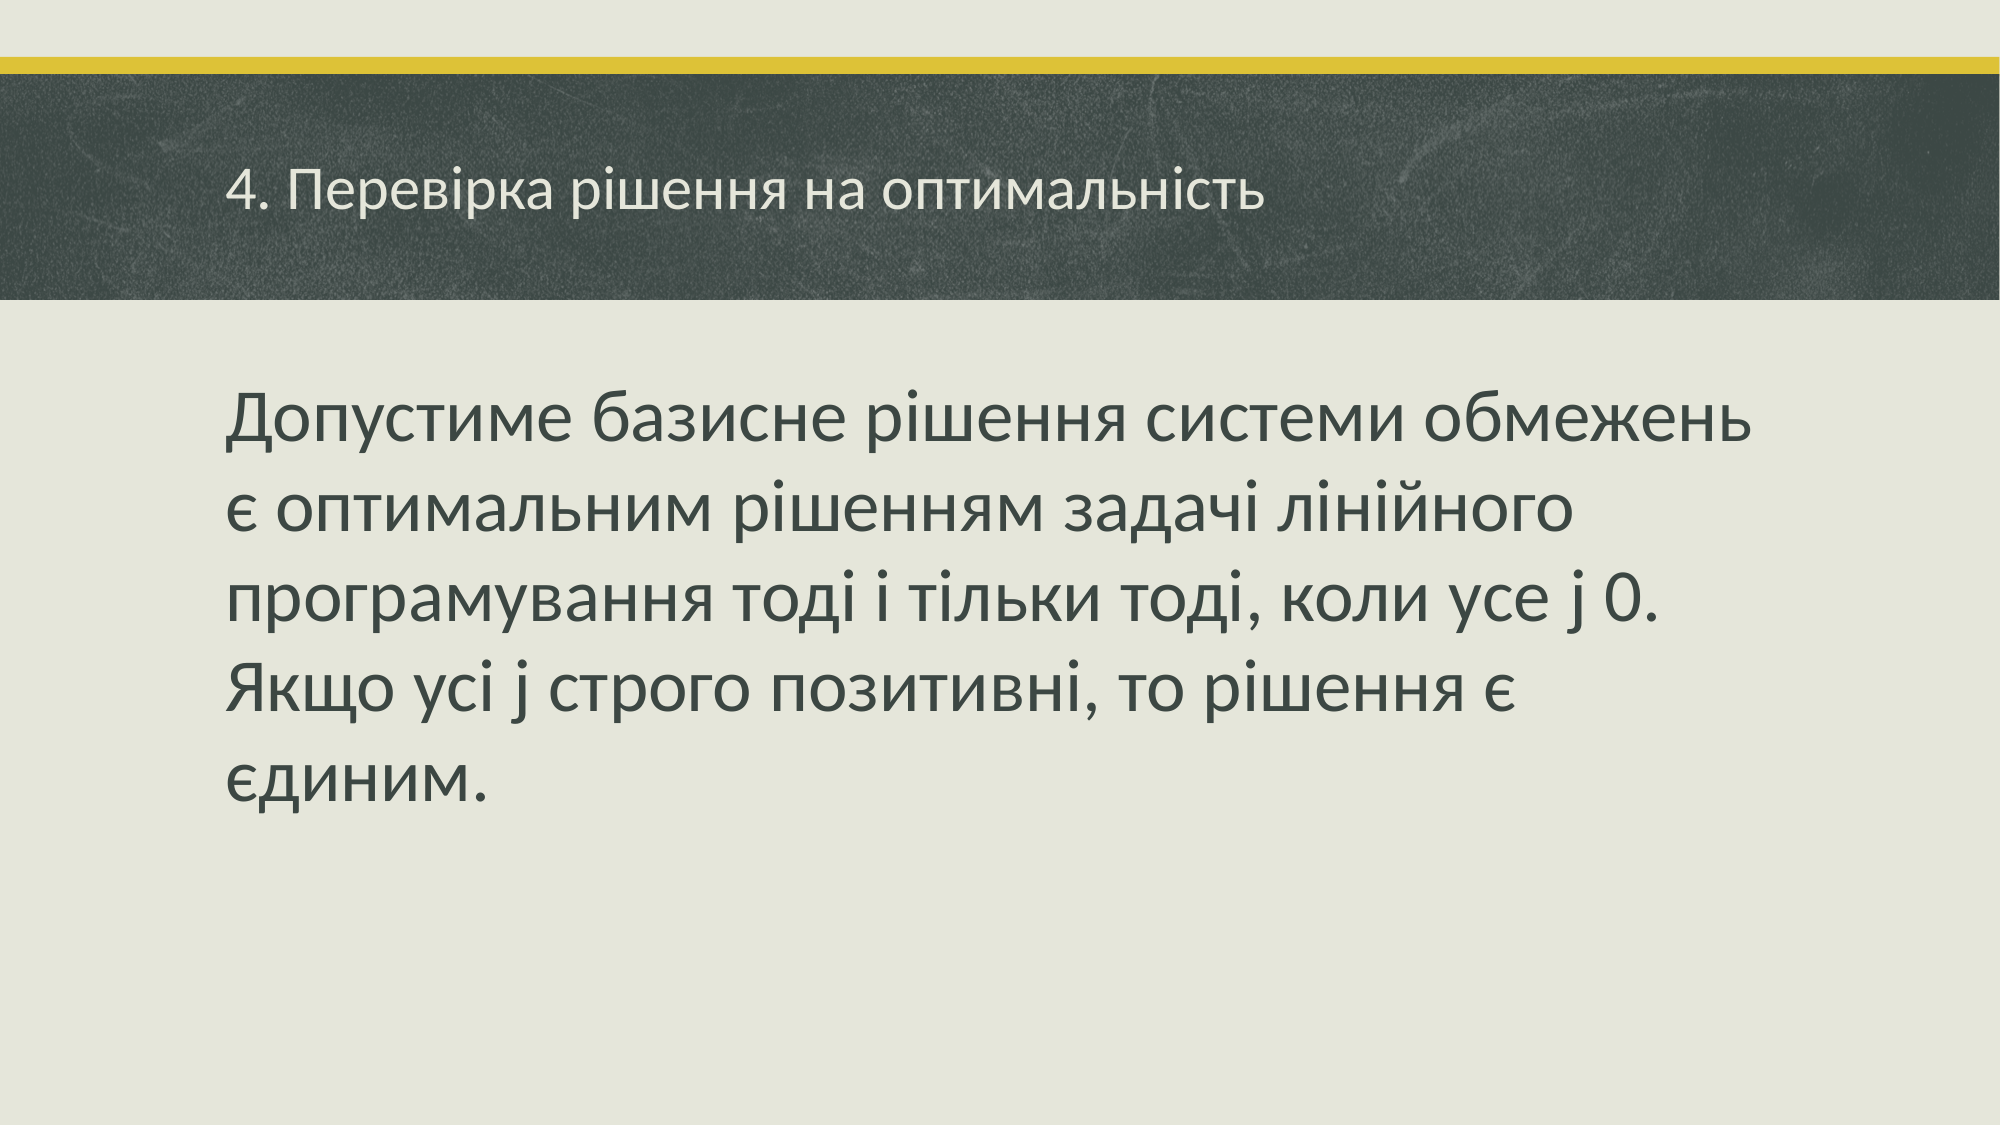

# 4. Перевірка рішення на оптимальність
Допустиме базисне рішення системи обмежень є оптимальним рішенням задачі лінійного програмування тоді і тільки тоді, коли усе j 0. Якщо усі j строго позитивні, то рішення є єдиним.